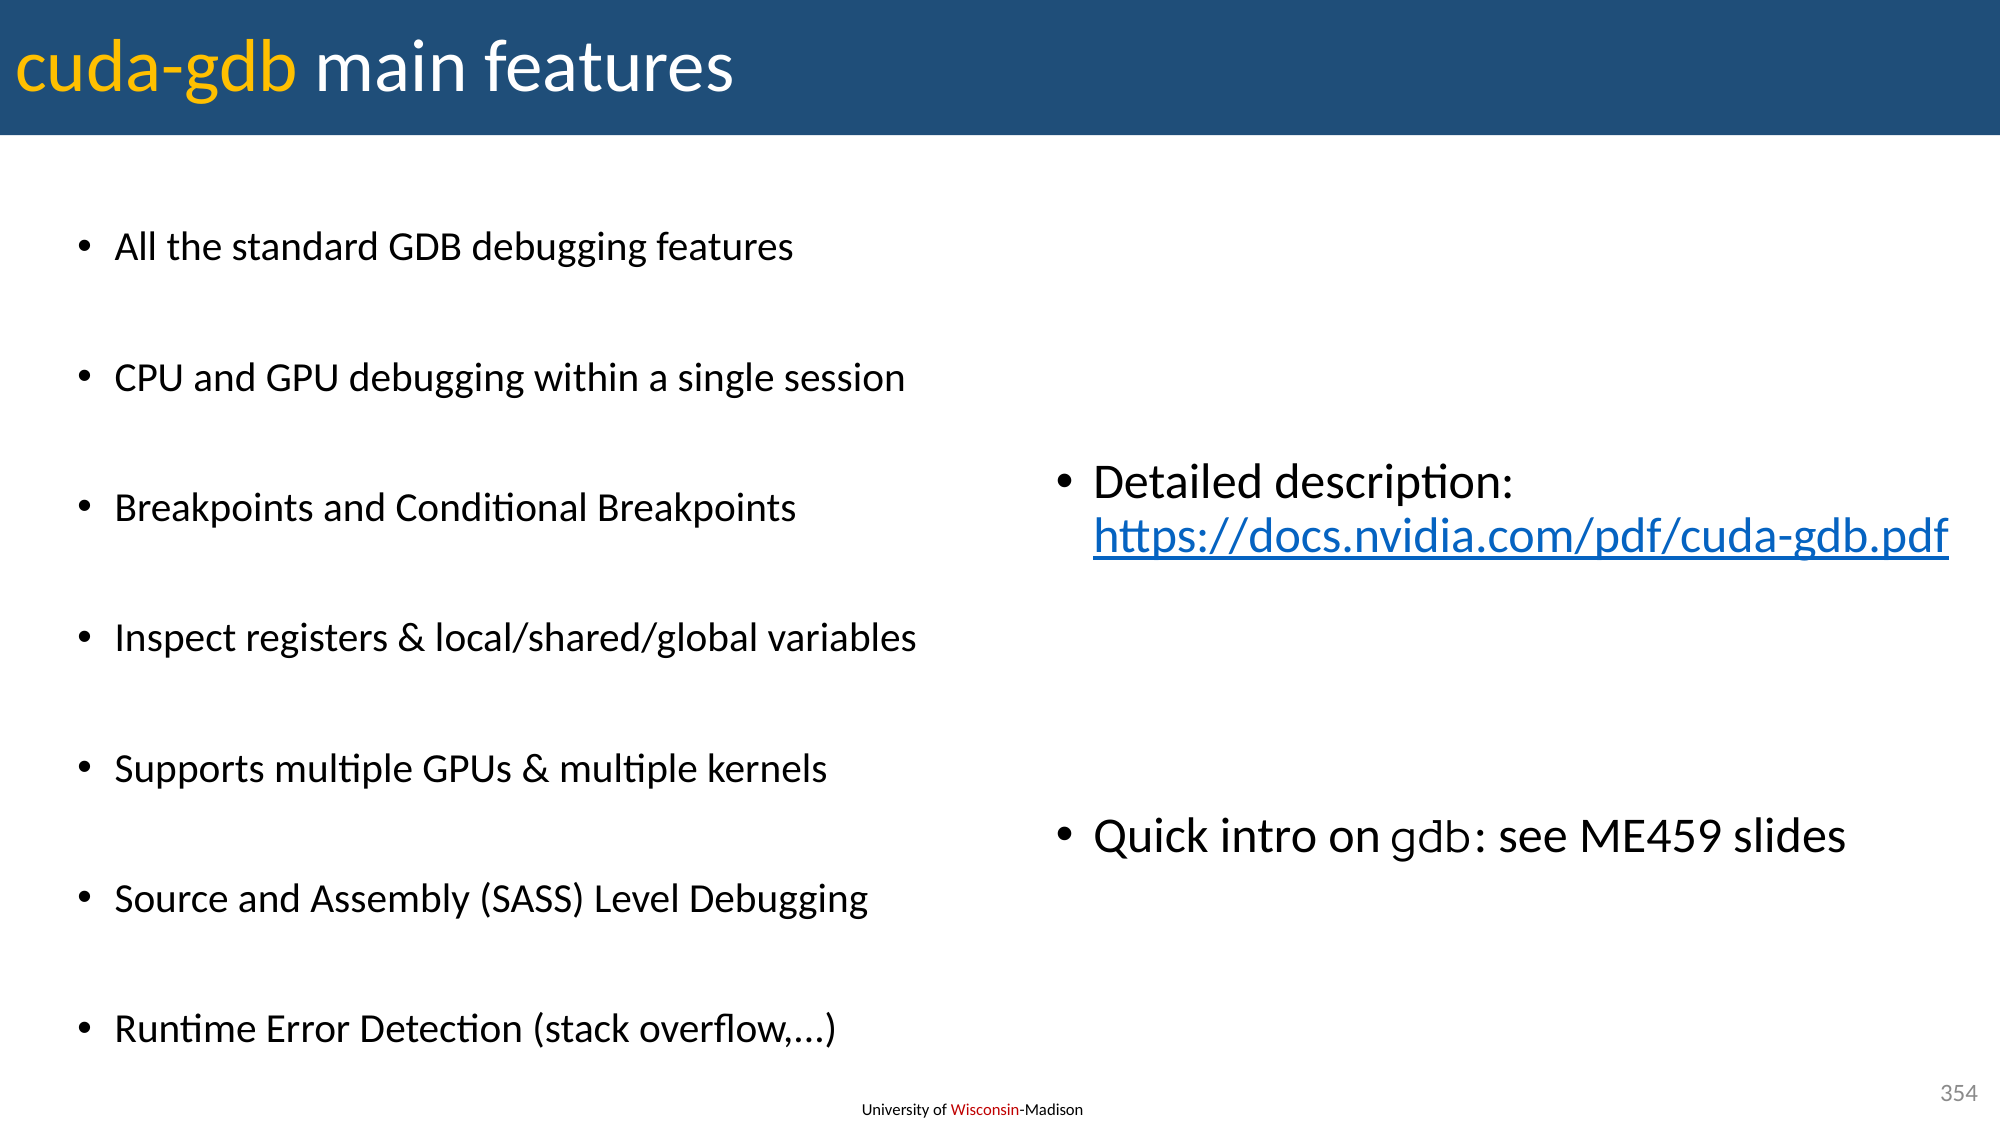

# cuda-gdb main features
All the standard GDB debugging features

CPU and GPU debugging within a single session

Breakpoints and Conditional Breakpoints

Inspect registers & local/shared/global variables

Supports multiple GPUs & multiple kernels

Source and Assembly (SASS) Level Debugging

Runtime Error Detection (stack overflow,...)

Detailed description: https://docs.nvidia.com/pdf/cuda-gdb.pdf

Quick intro on gdb: see ME459 slides
354